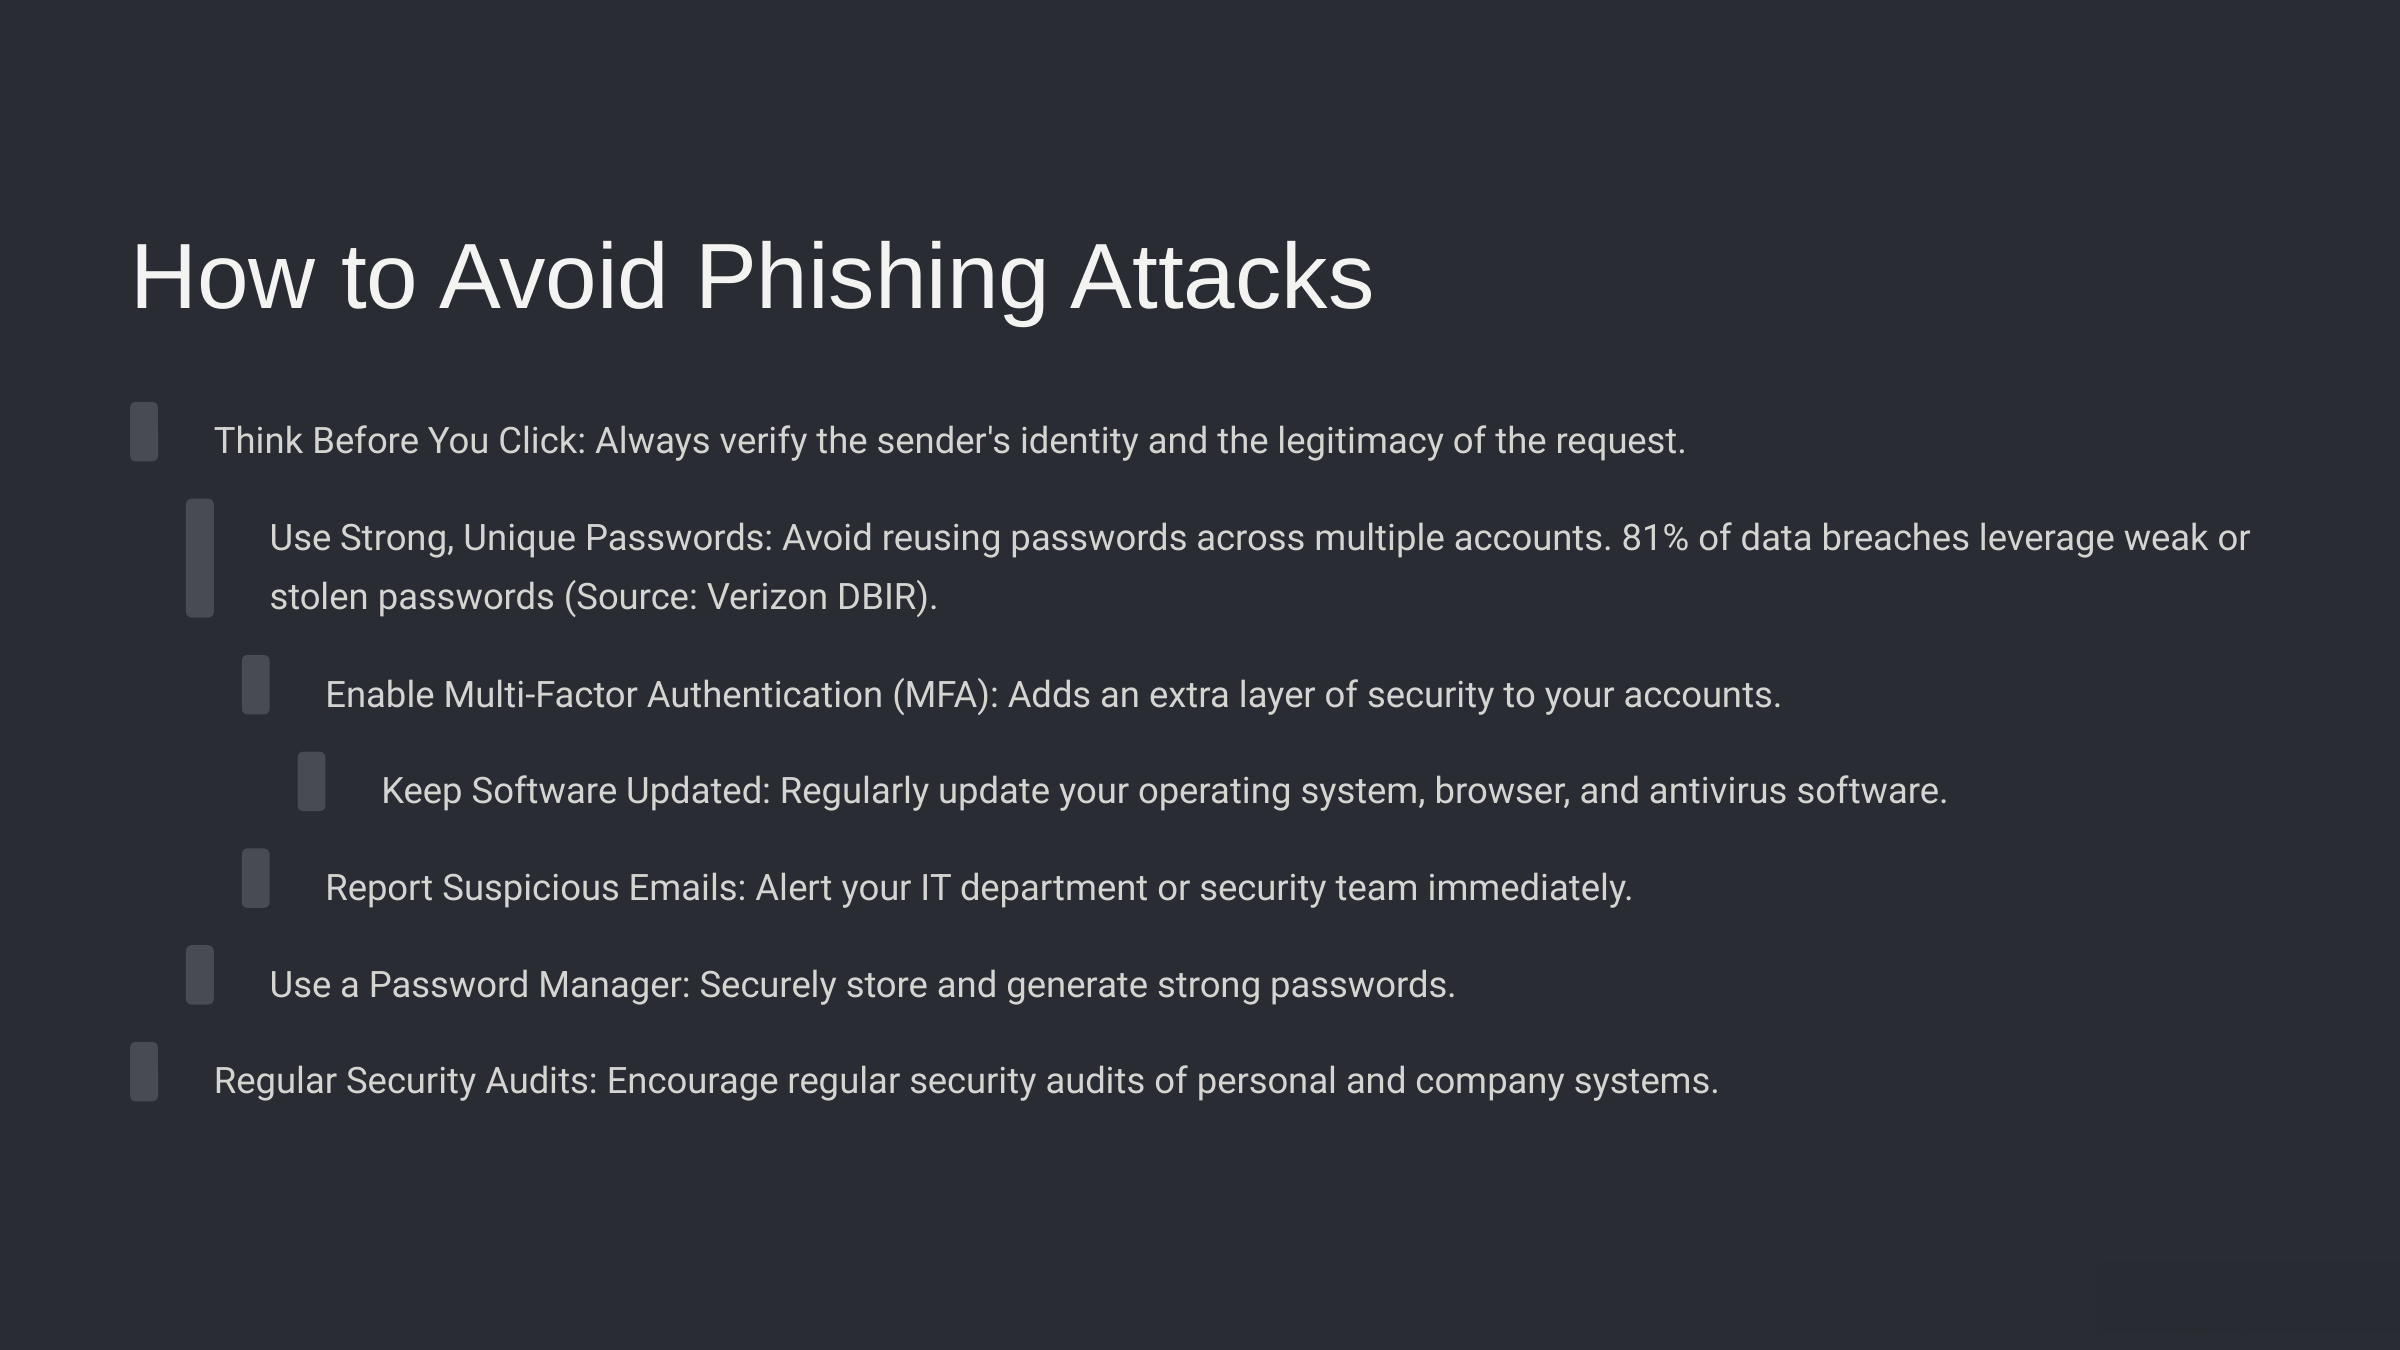

How to Avoid Phishing Attacks

Think Before You Click: Always verify the sender's identity and the legitimacy of the request.

Use Strong, Unique Passwords: Avoid reusing passwords across multiple accounts. 81% of data breaches leverage weak or stolen passwords (Source: Verizon DBIR).

Enable Multi-Factor Authentication (MFA): Adds an extra layer of security to your accounts.

Keep Software Updated: Regularly update your operating system, browser, and antivirus software.

Report Suspicious Emails: Alert your IT department or security team immediately.

Use a Password Manager: Securely store and generate strong passwords.

Regular Security Audits: Encourage regular security audits of personal and company systems.